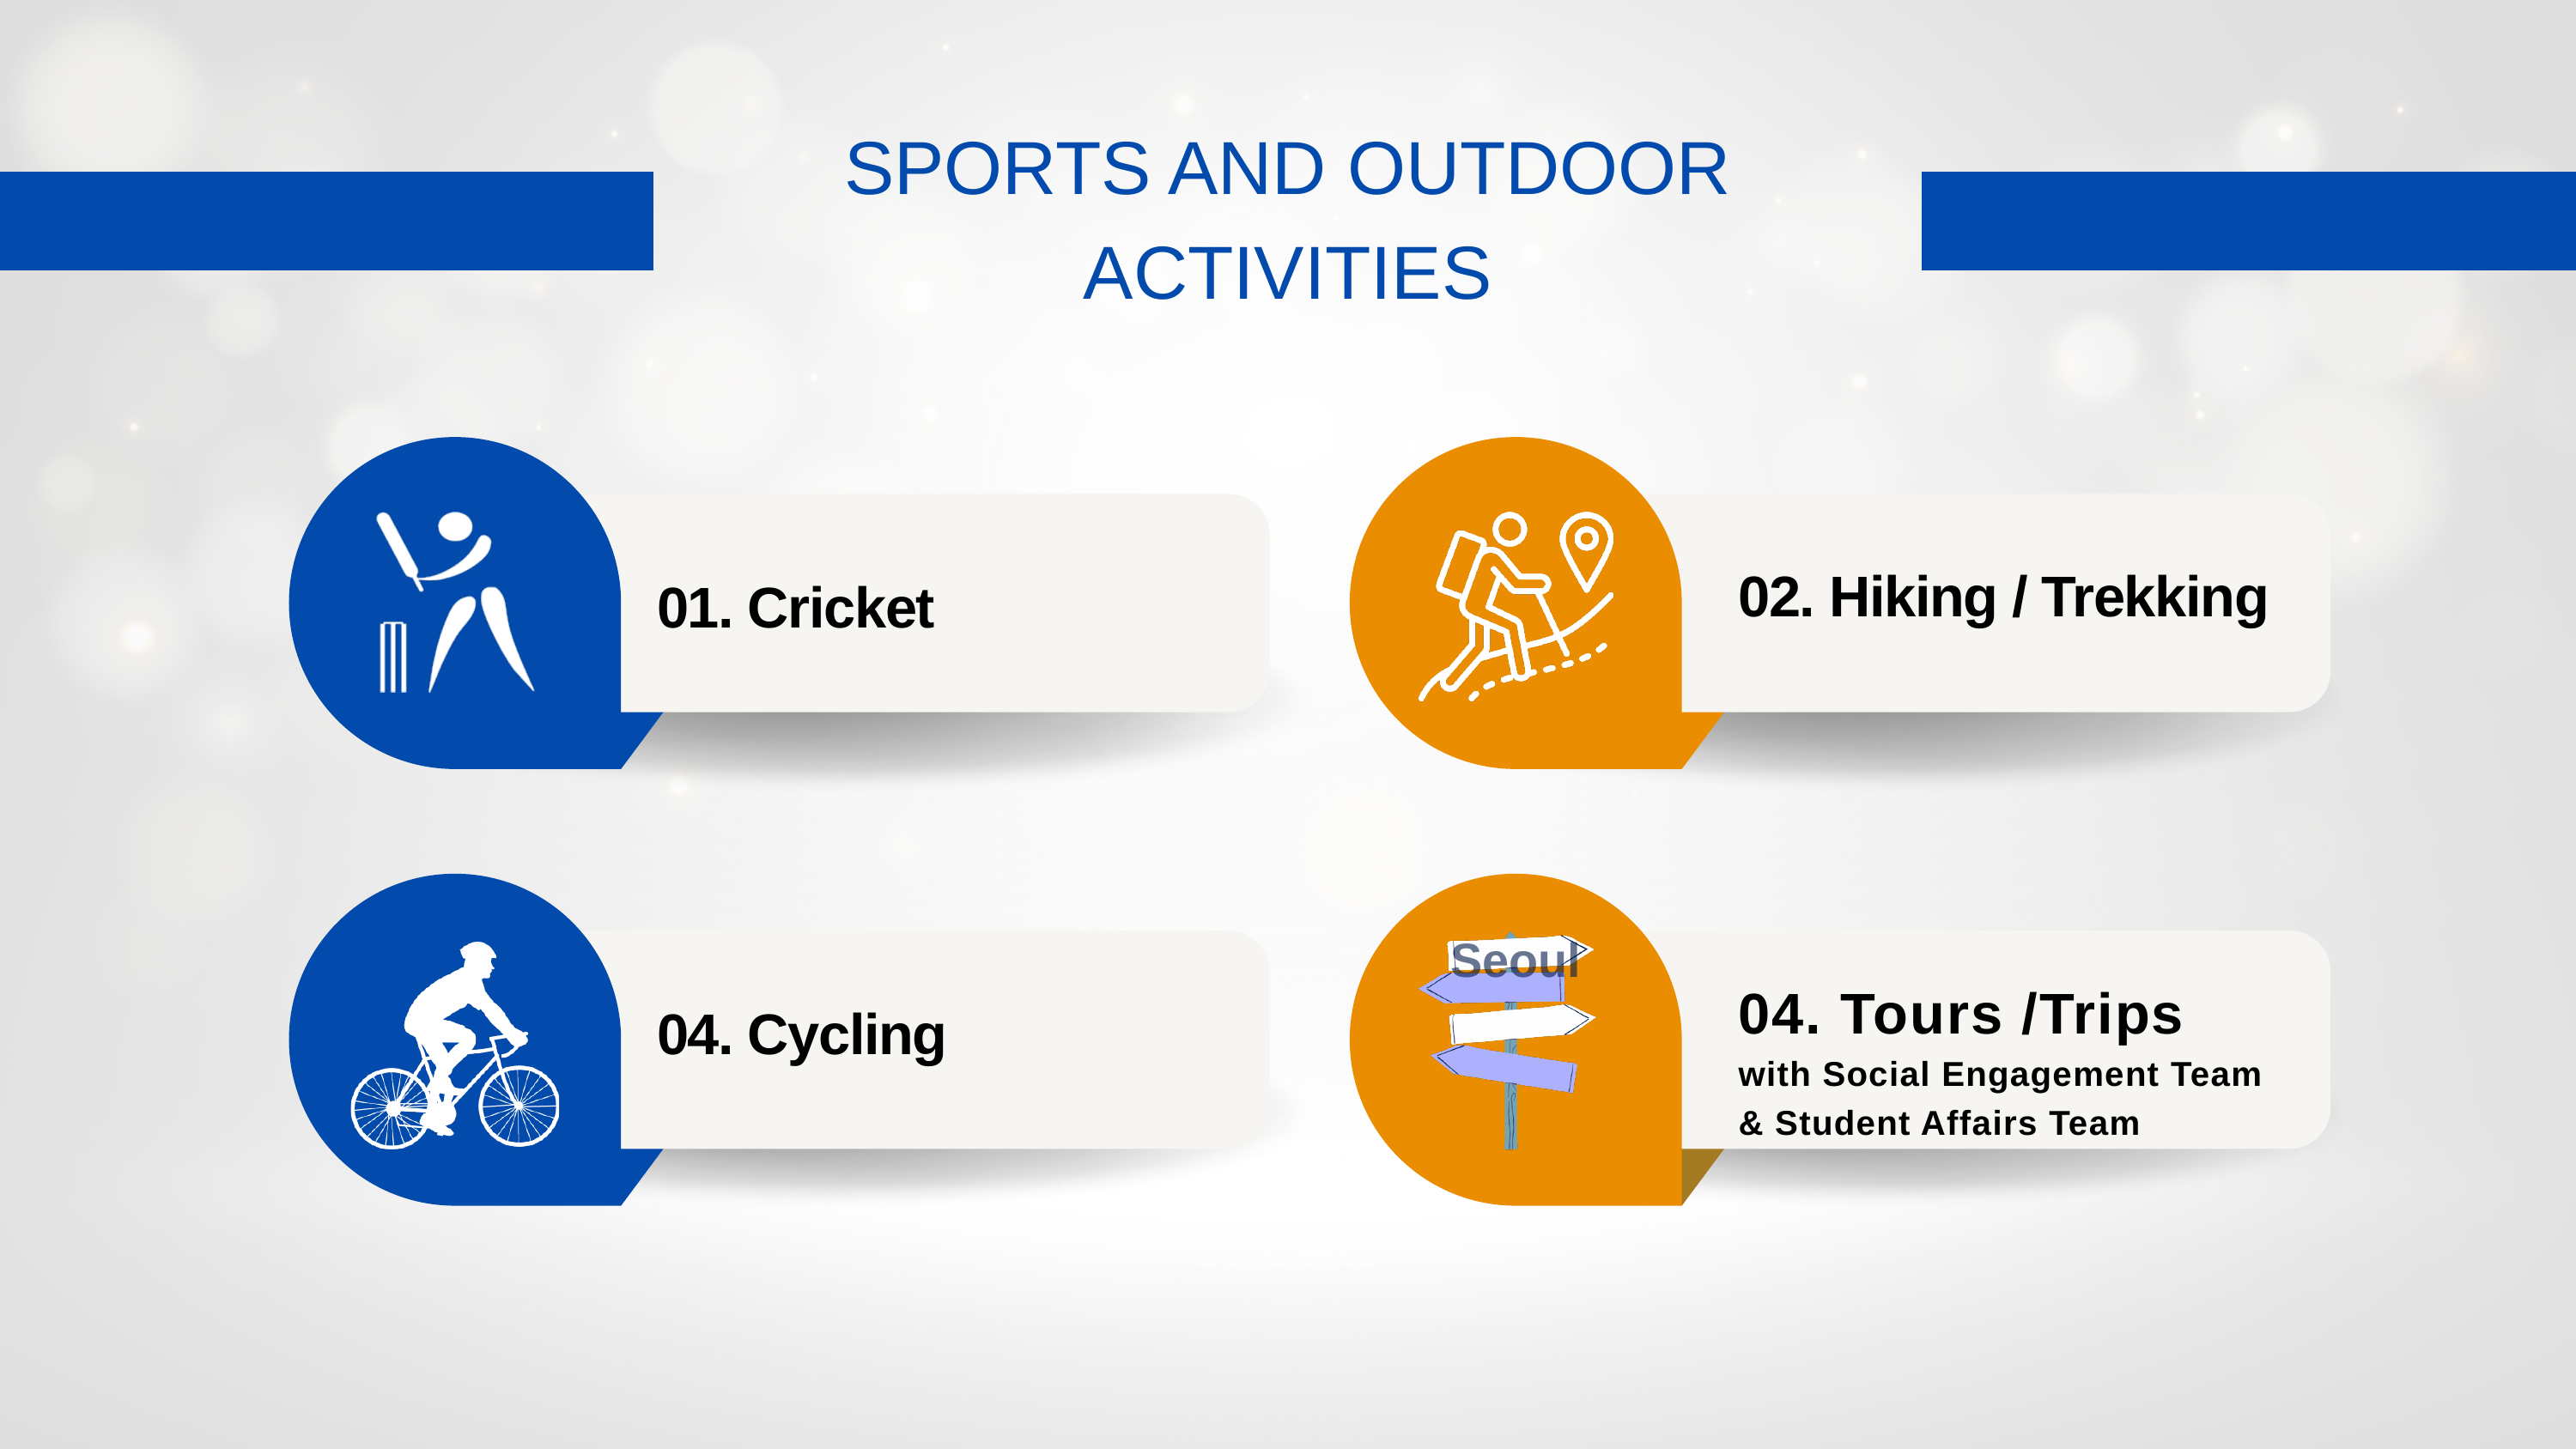

SPORTS AND OUTDOOR ACTIVITIES

HOLI

01. Cricket
02. Hiking / Trekking

Seoul

04. Tours /Trips
with Social Engagement Team
& Student Affairs Team
04. Cycling